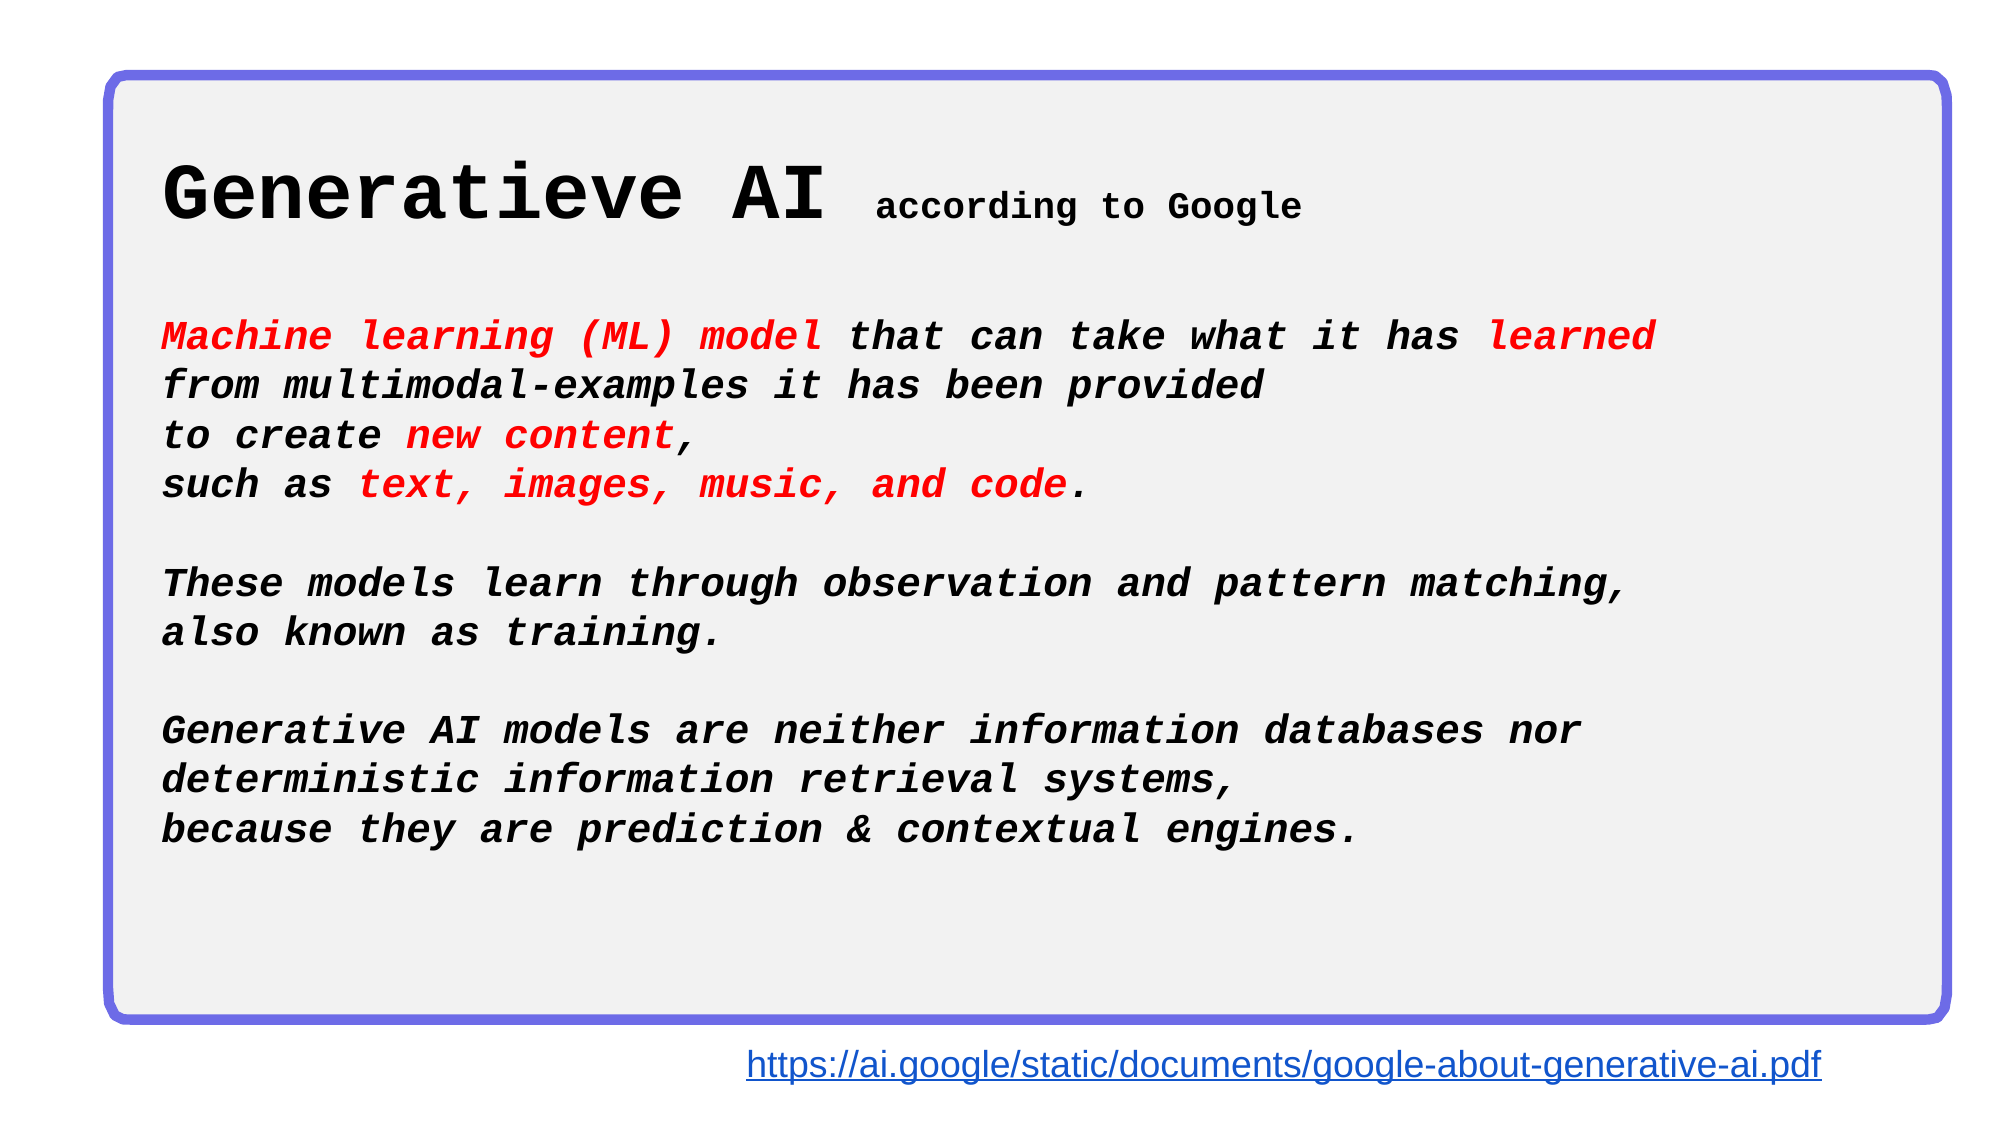

Generatieve AI according to Google

Machine learning (ML) model that can take what it has learned
from multimodal-examples it has been provided
to create new content,
such as text, images, music, and code.

These models learn through observation and pattern matching,
also known as training.

Generative AI models are neither information databases nor deterministic information retrieval systems,
because they are prediction & contextual engines.
https://ai.google/static/documents/google-about-generative-ai.pdf